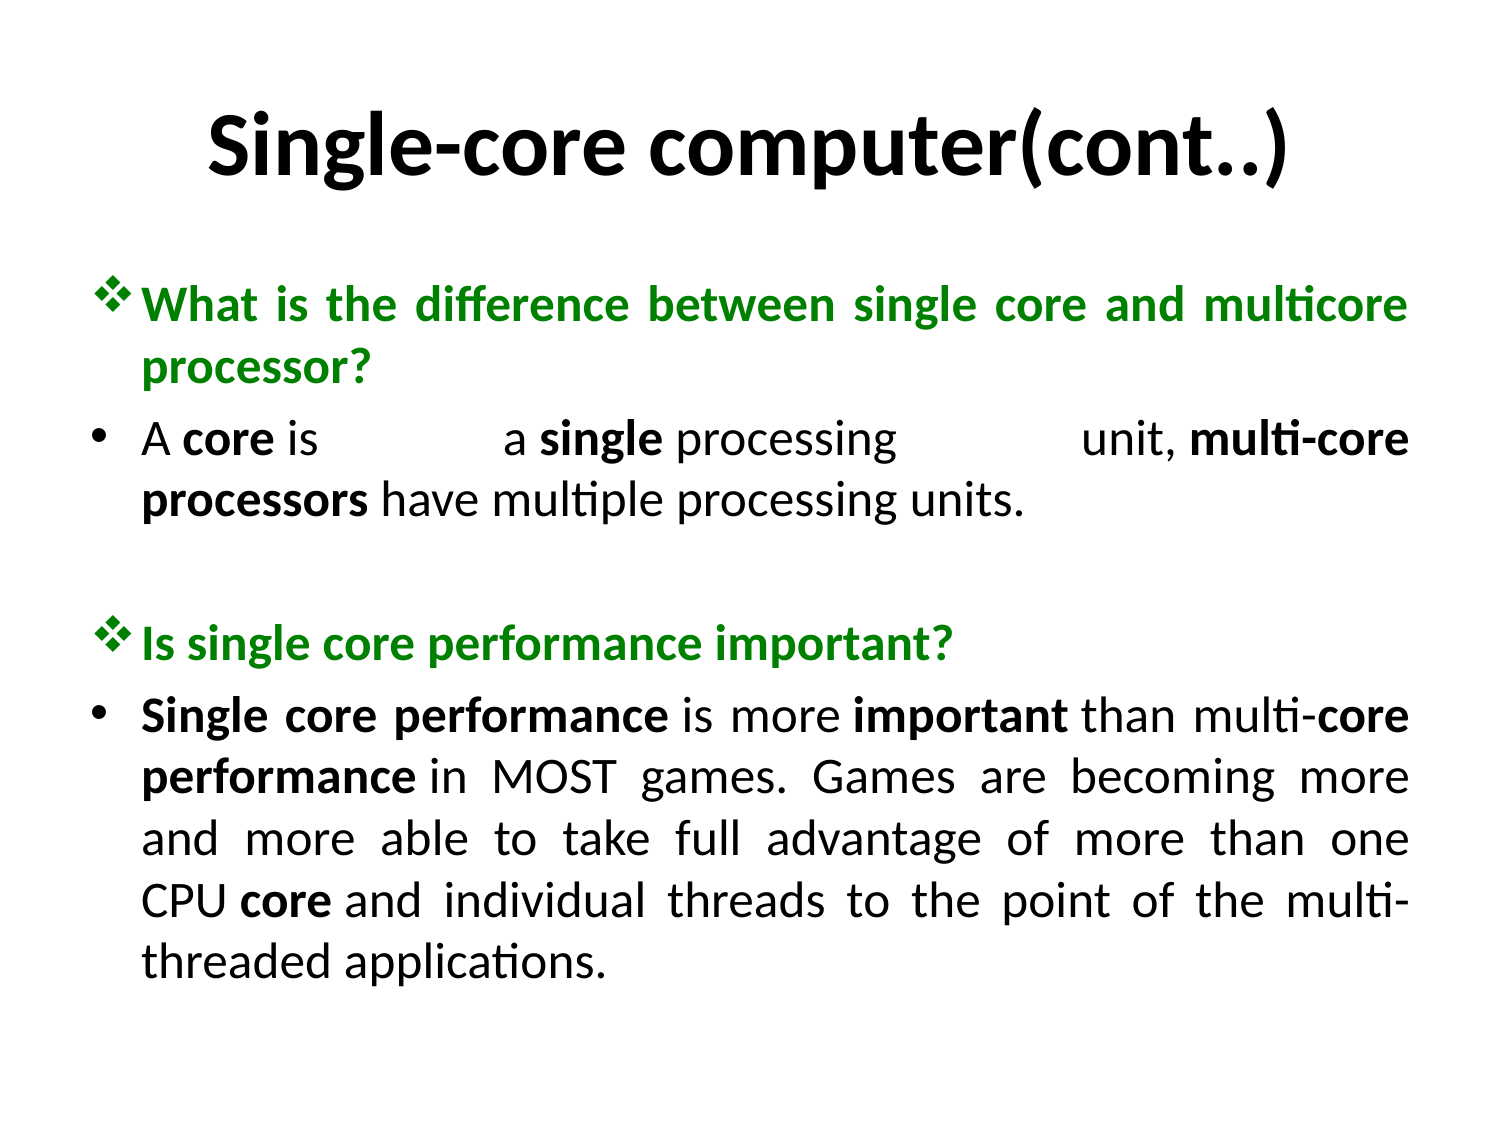

# Single-core computer(cont..)
What is the difference between single core and multicore processor?
A core is a single processing unit, multi-core processors have multiple processing units.

Is single core performance important?
Single core performance is more important than multi-core performance in MOST games. Games are becoming more and more able to take full advantage of more than one CPU core and individual threads to the point of the multi-threaded applications.